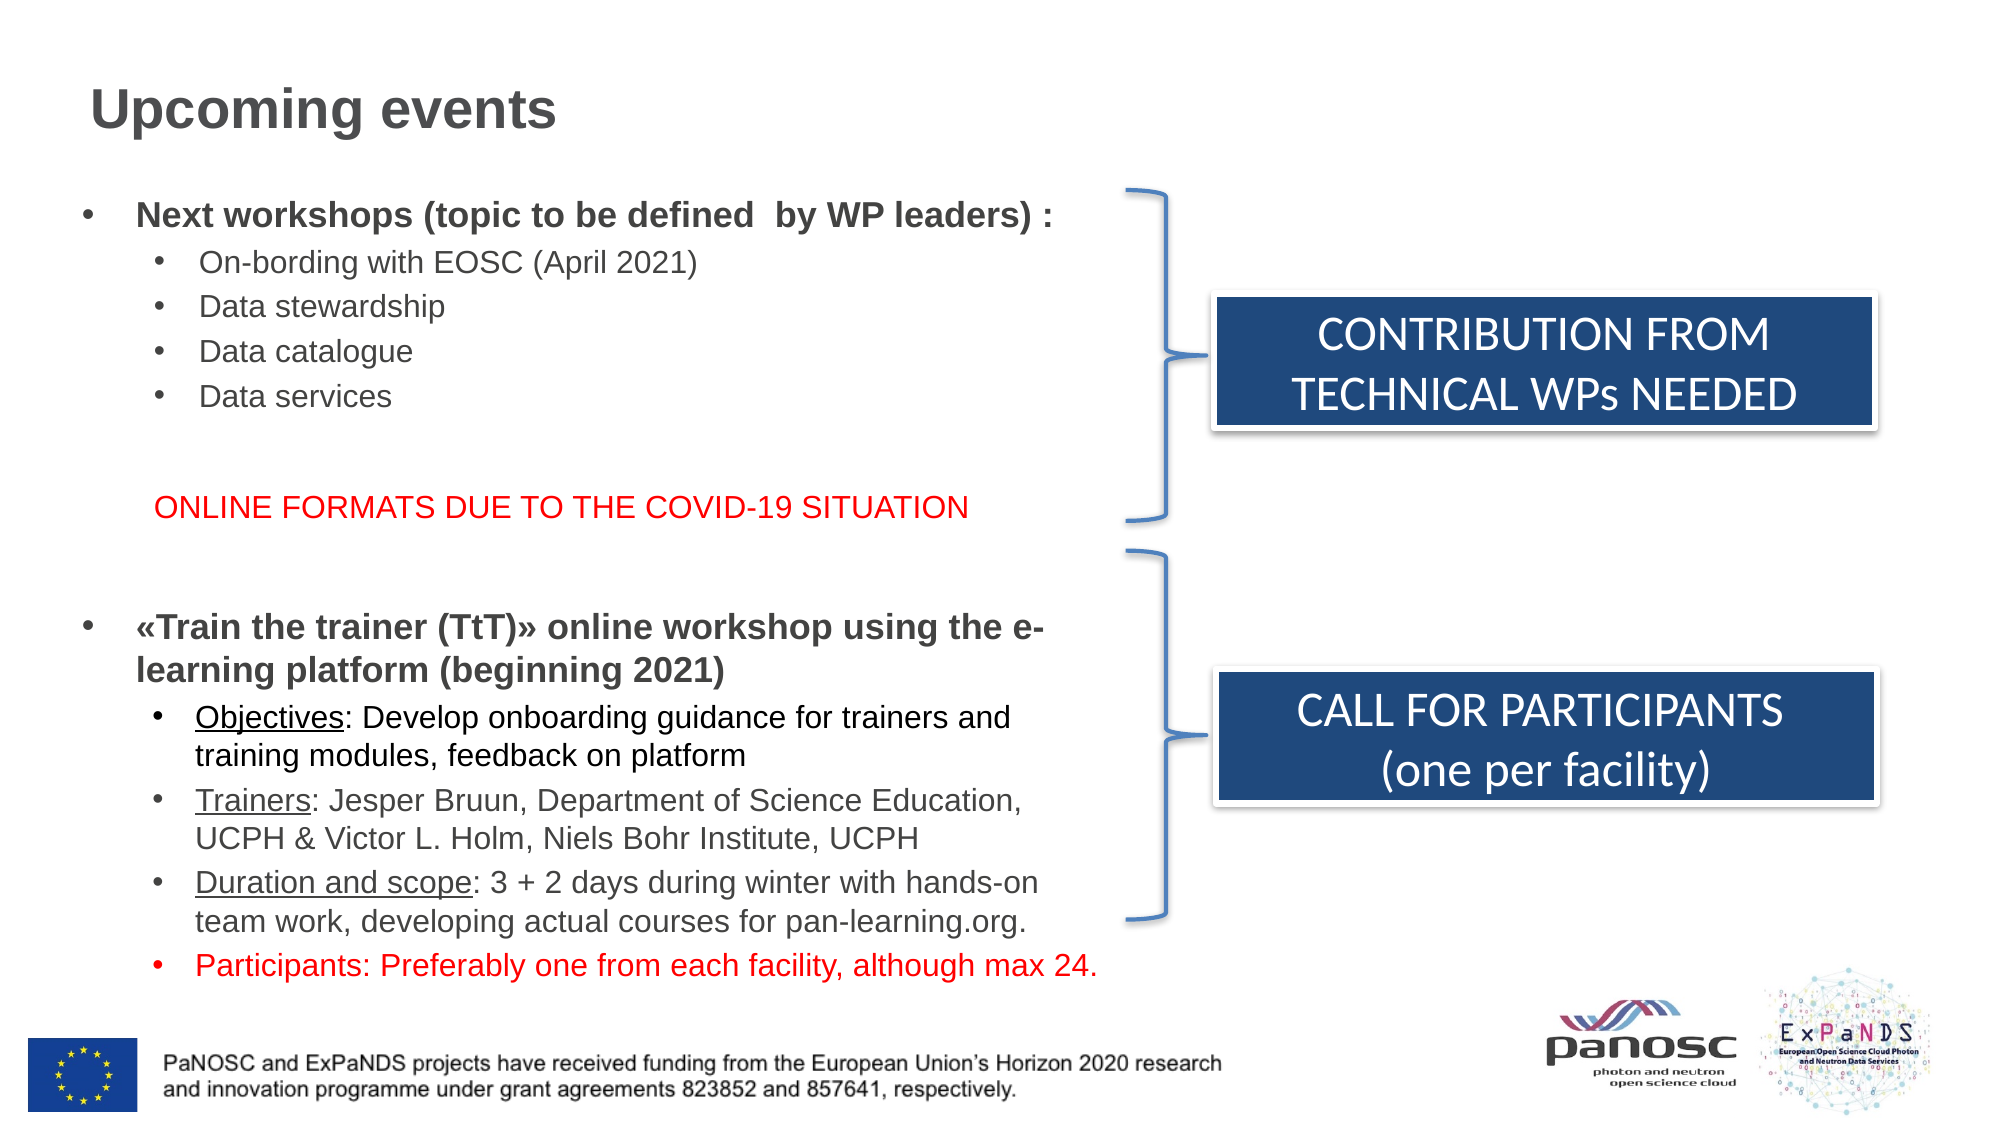

# Upcoming events
Next workshops (topic to be defined  by WP leaders) :
On-bording with EOSC (April 2021)
Data stewardship
Data catalogue
Data services

ONLINE FORMATS DUE TO THE COVID-19 SITUATION

«Train the trainer (TtT)» online workshop using the e-learning platform (beginning 2021)
Objectives: Develop onboarding guidance for trainers and training modules, feedback on platform
Trainers: Jesper Bruun, Department of Science Education, UCPH & Victor L. Holm, Niels Bohr Institute, UCPH
Duration and scope: 3 + 2 days during winter with hands-on team work, developing actual courses for pan-learning.org.
Participants: Preferably one from each facility, although max 24.

CONTRIBUTION FROM TECHNICAL WPs NEEDED

CALL FOR PARTICIPANTS
(one per facility)